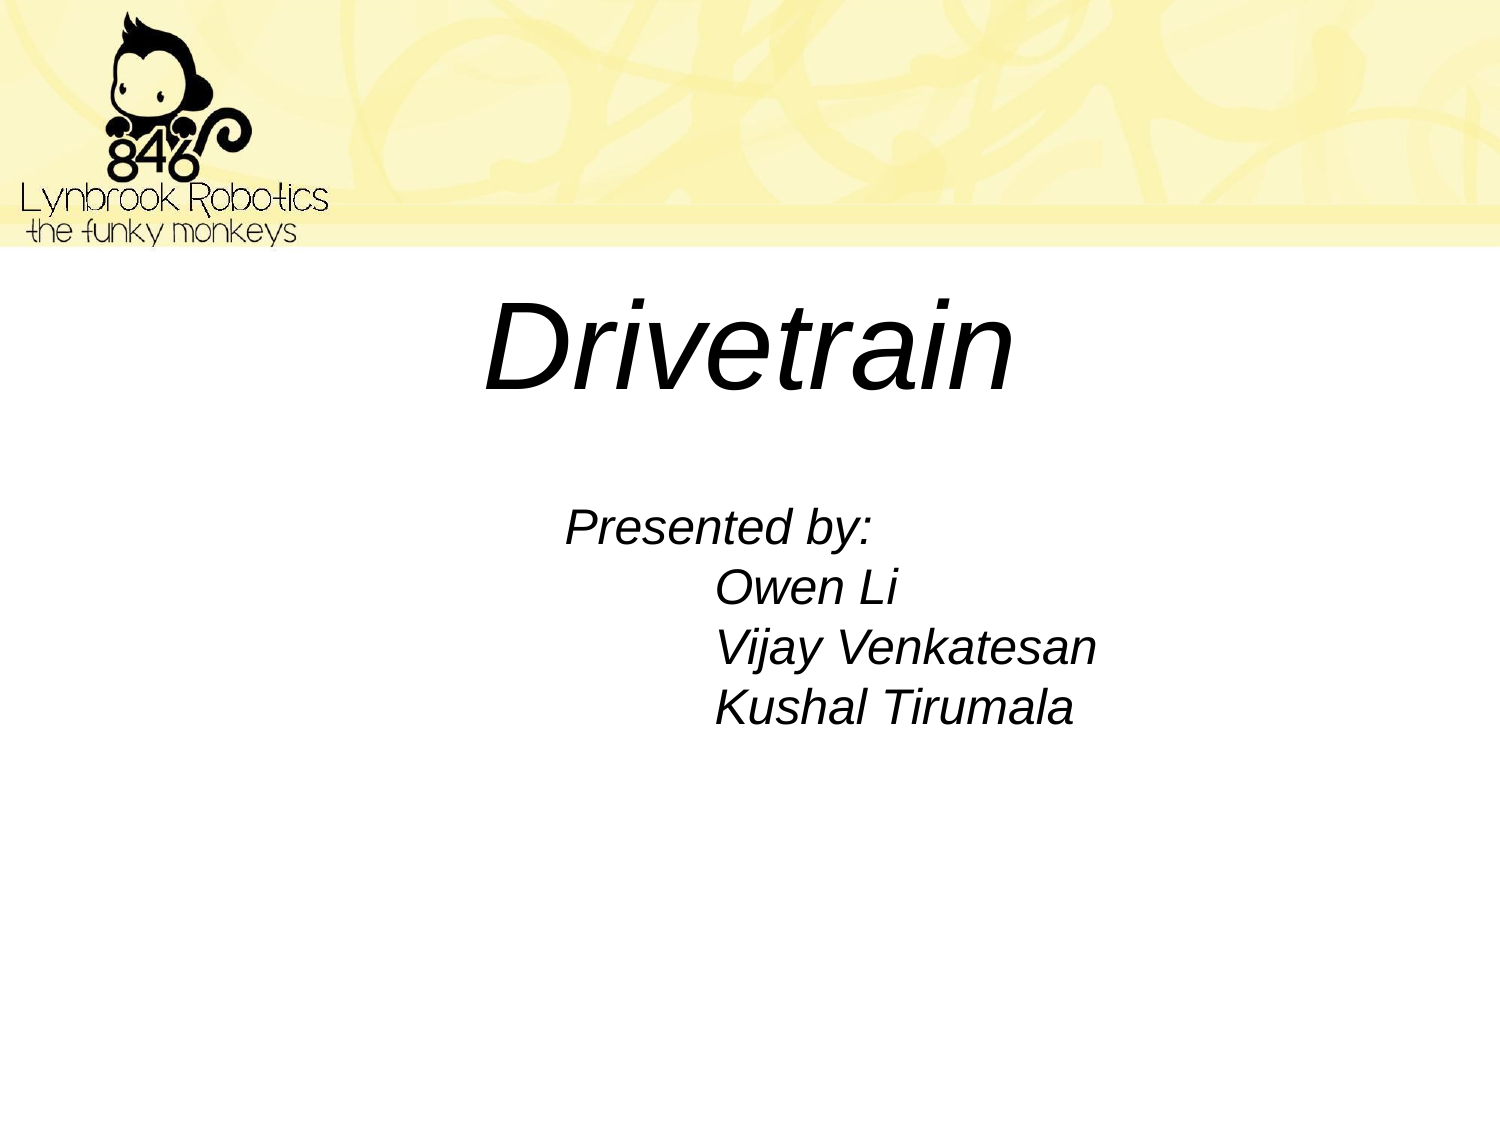

# Drivetrain
Presented by:
	Owen Li
	Vijay Venkatesan
	Kushal Tirumala